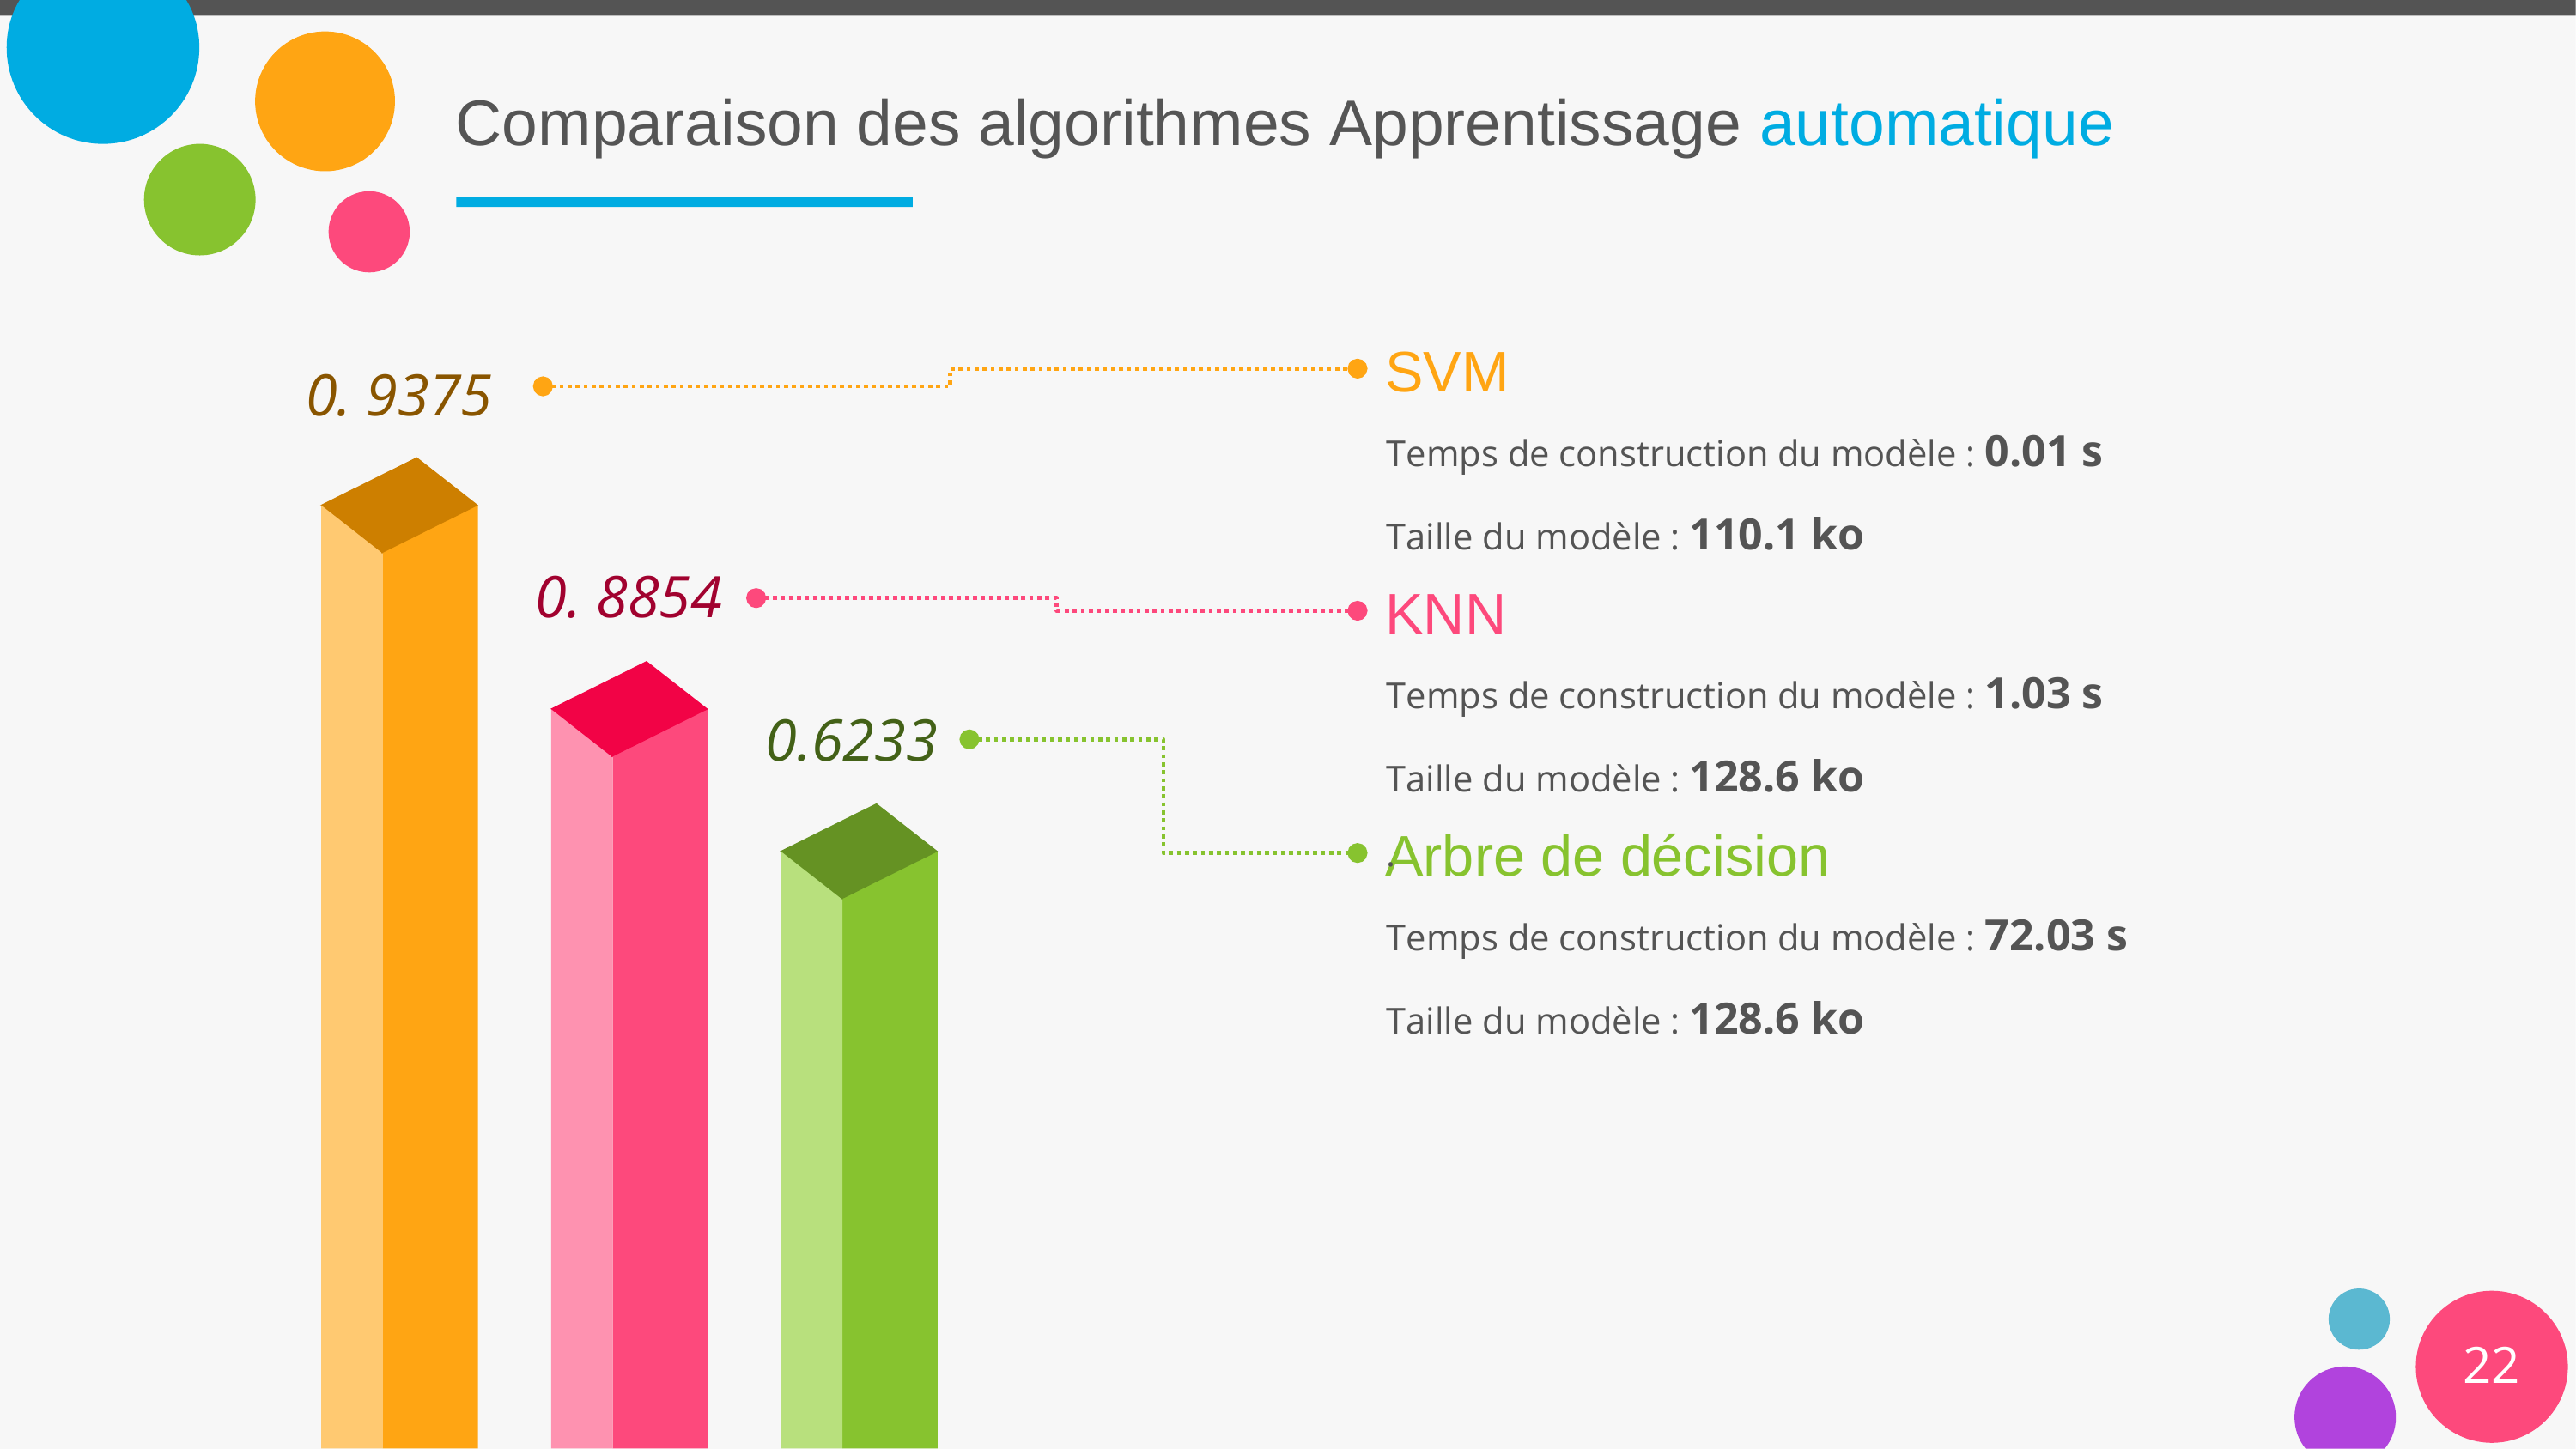

# Comparaison des algorithmes Apprentissage automatique

SVM
0. 9375
Temps de construction du modèle : 0.01 s
Taille du modèle : 110.1 ko

0. 8854
KNN
Temps de construction du modèle : 1.03 s
Taille du modèle : 128.6 ko
.

0.6233
Arbre de décision

Temps de construction du modèle : 72.03 s
Taille du modèle : 128.6 ko
22